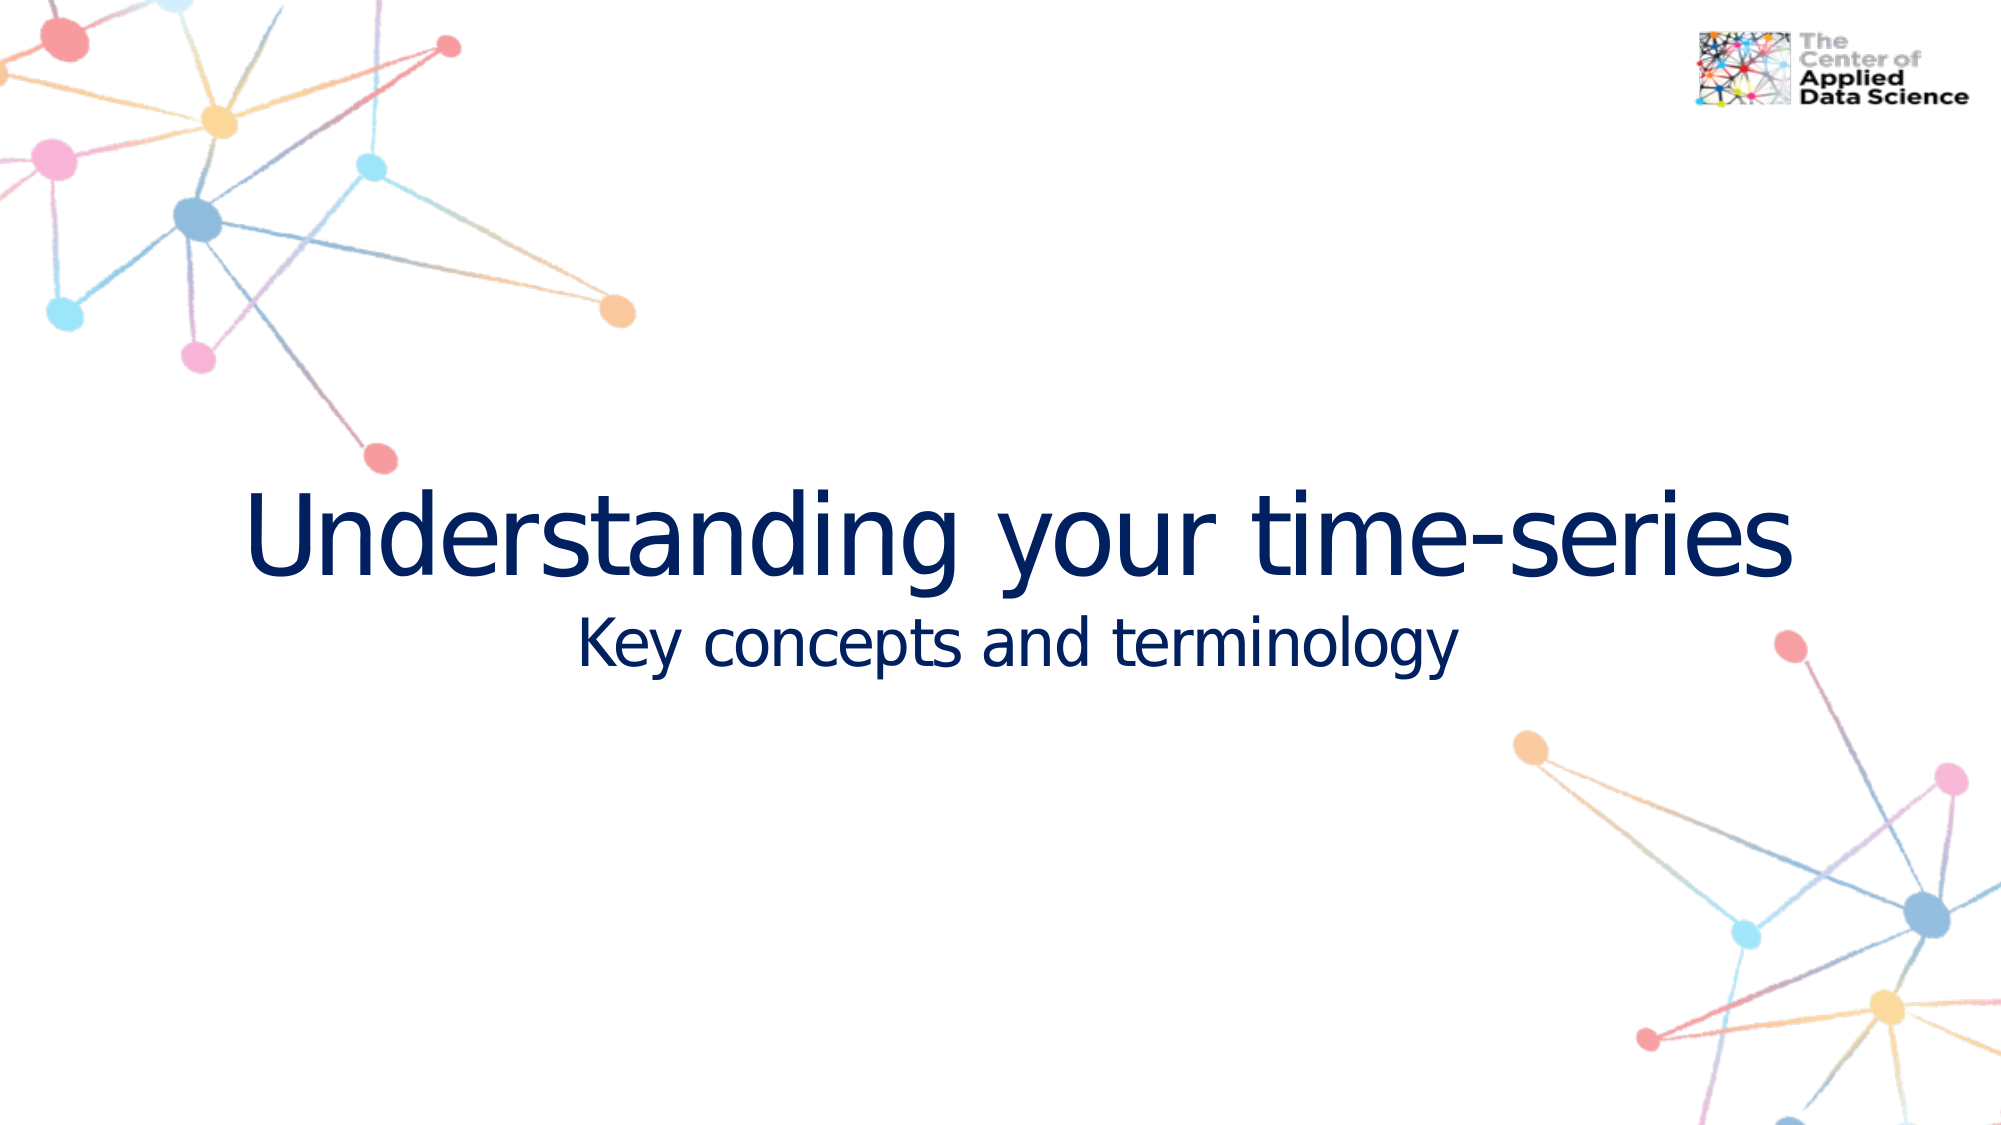

# Understanding your time-series
Key concepts and terminology